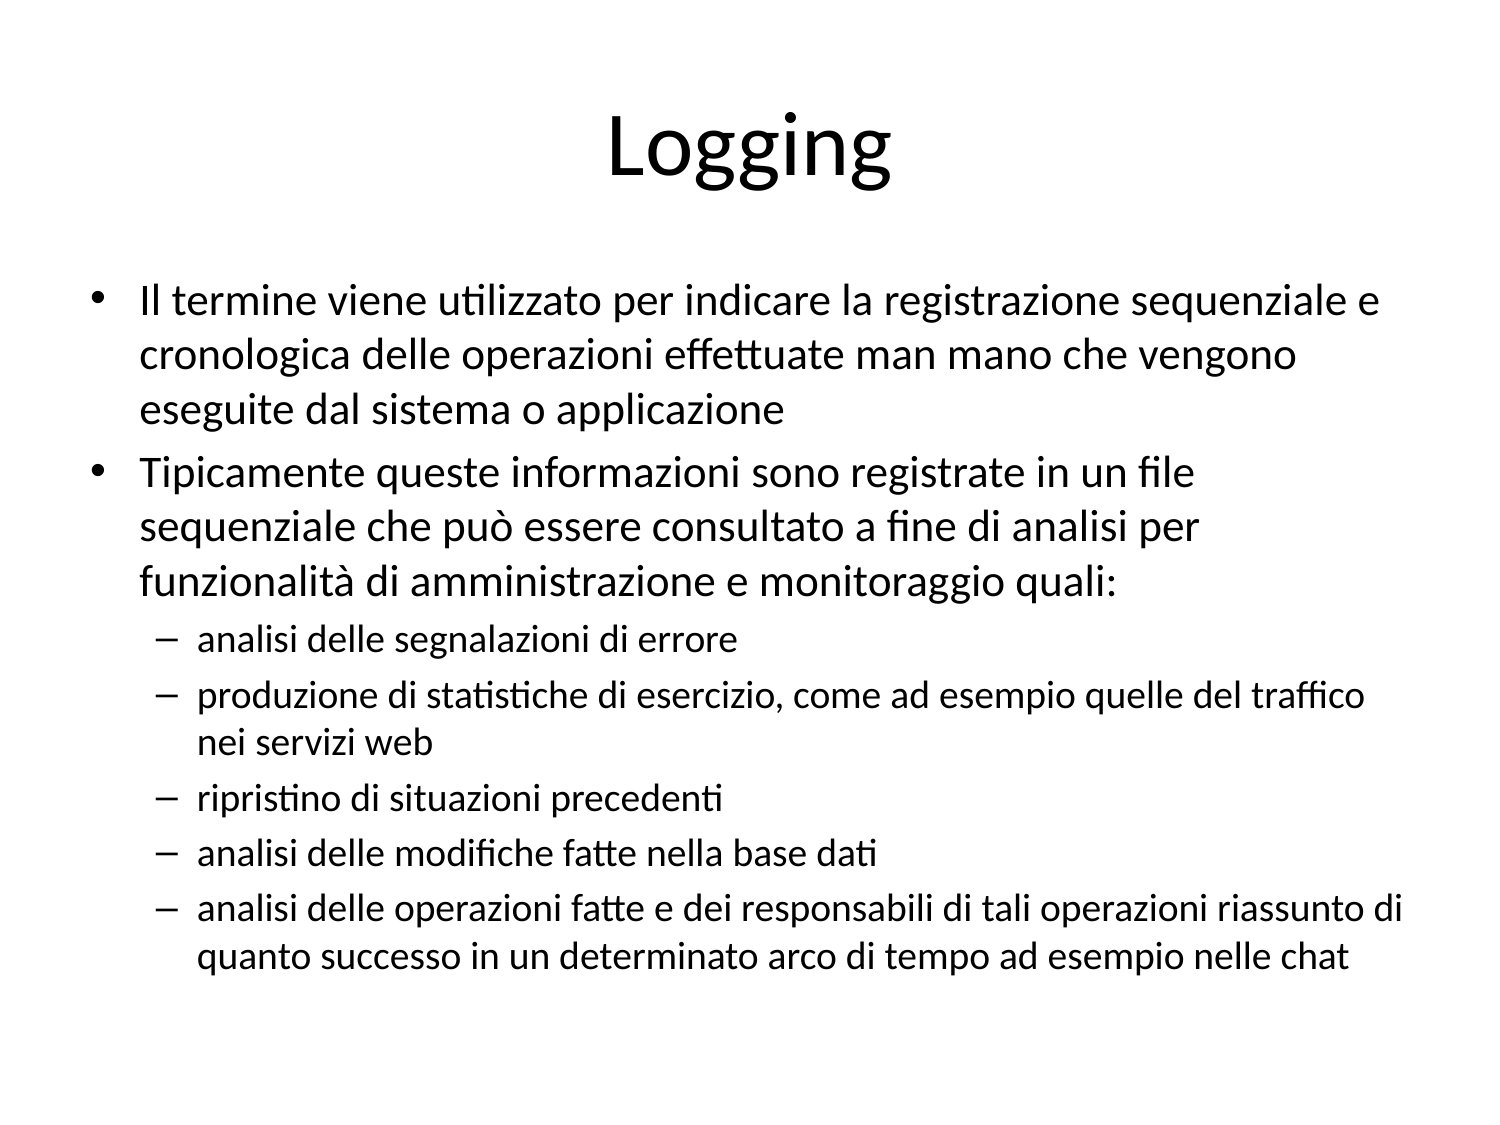

# Logging
Il termine viene utilizzato per indicare la registrazione sequenziale e cronologica delle operazioni effettuate man mano che vengono eseguite dal sistema o applicazione
Tipicamente queste informazioni sono registrate in un file sequenziale che può essere consultato a fine di analisi per funzionalità di amministrazione e monitoraggio quali:
analisi delle segnalazioni di errore
produzione di statistiche di esercizio, come ad esempio quelle del traffico nei servizi web
ripristino di situazioni precedenti
analisi delle modifiche fatte nella base dati
analisi delle operazioni fatte e dei responsabili di tali operazioni riassunto di quanto successo in un determinato arco di tempo ad esempio nelle chat